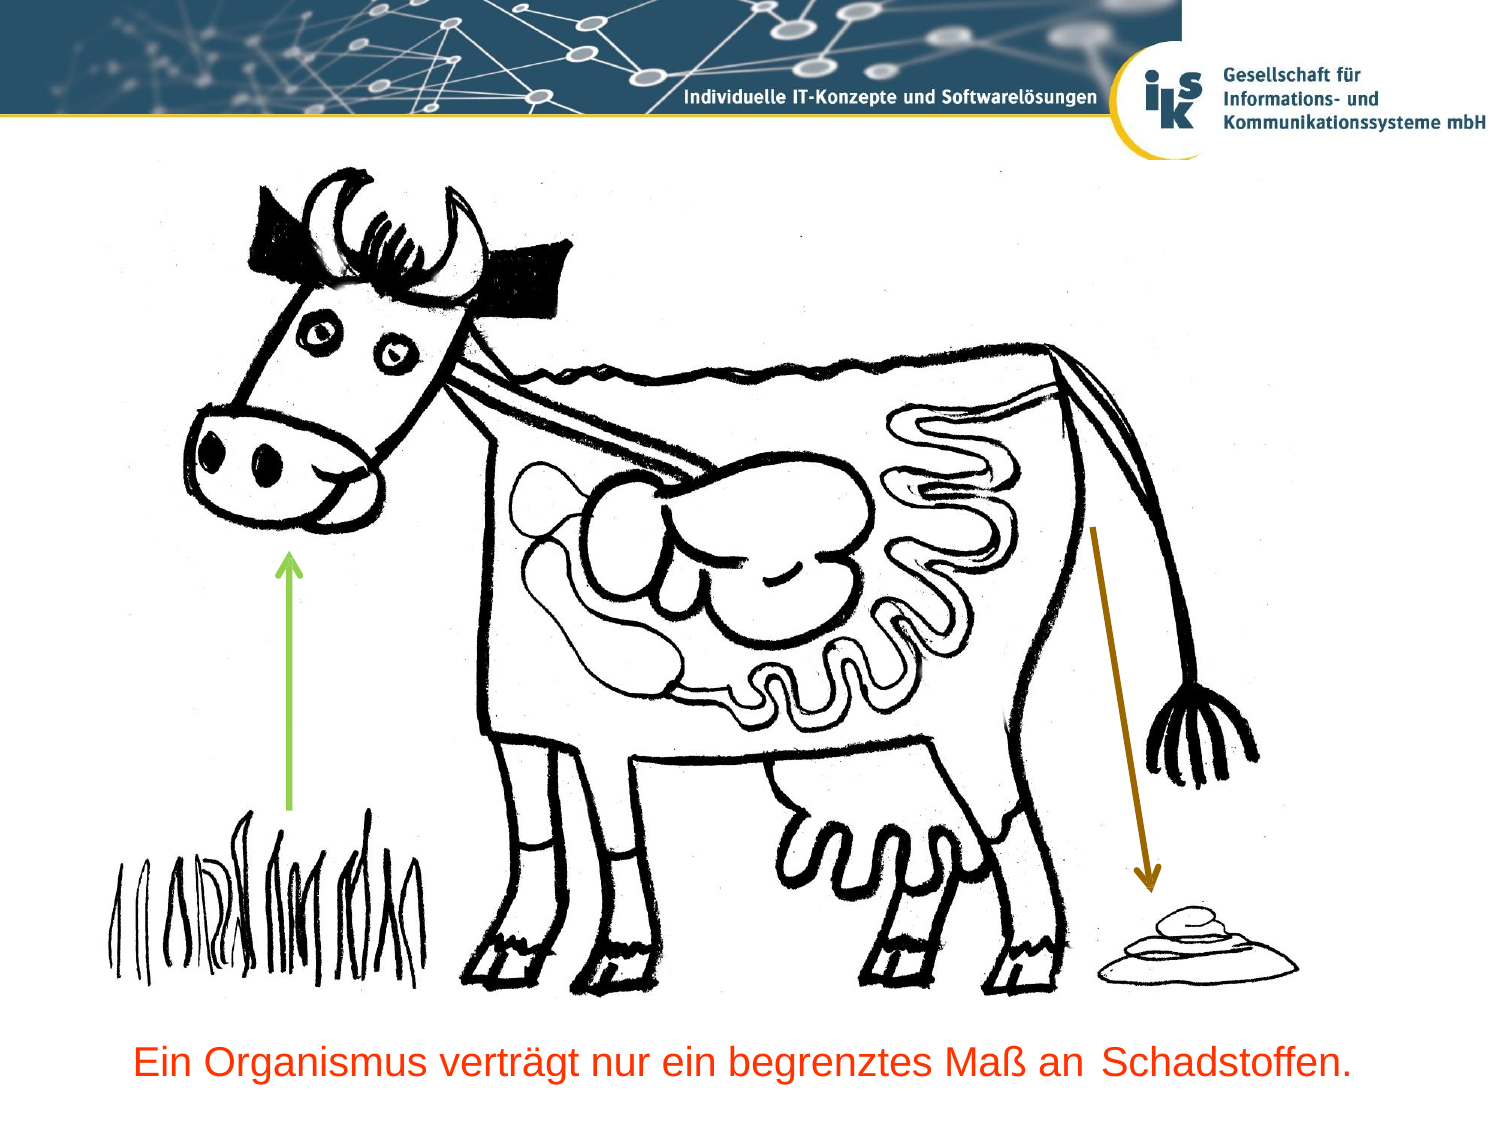

Ein Organismus verträgt nur ein begrenztes Maß an Schadstoffen.